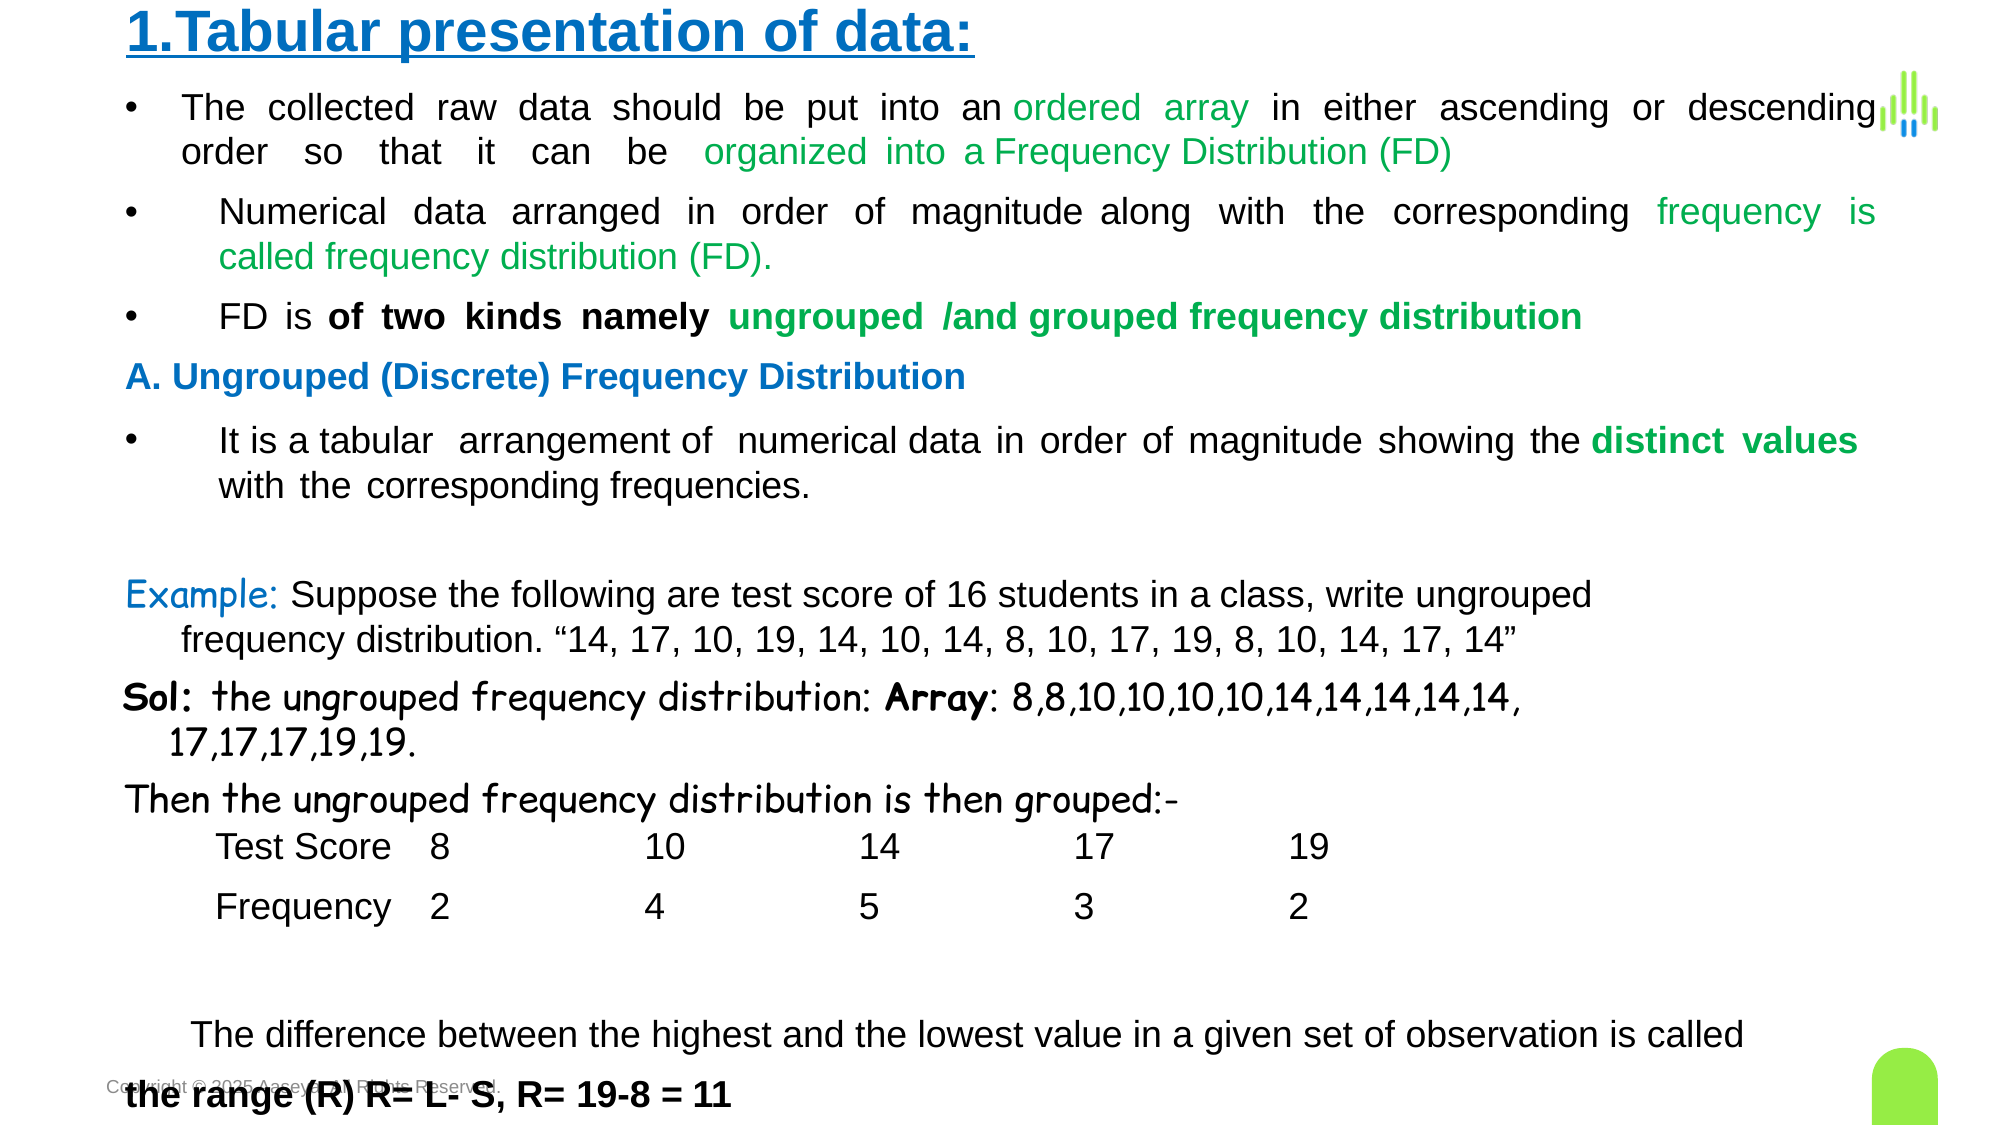

# 1.Tabular presentation of data:
The  collected  raw  data  should  be  put  into  an ordered array in either ascending or descending order  so  that  it  can  be  organized into a Frequency Distribution (FD)
Numerical data arranged in order of magnitude along with the corresponding frequency is called frequency distribution (FD).
FD is of  two  kinds  namely  ungrouped  /and grouped frequency distribution
A. Ungrouped (Discrete) Frequency Distribution
It is a tabular arrangement of numerical data in order of magnitude showing the distinct values  with the corresponding frequencies.

Example: Suppose the following are test score of 16 students in a class, write ungrouped frequency distribution. “14, 17, 10, 19, 14, 10, 14, 8, 10, 17, 19, 8, 10, 14, 17, 14”
Sol: the ungrouped frequency distribution: Array: 8,8,10,10,10,10,14,14,14,14,14, 17,17,17,19,19.
Then the ungrouped frequency distribution is then grouped:-

      The difference between the highest and the lowest value in a given set of observation is called the range (R) R= L- S, R= 19-8 = 11
| Test Score | 8 | 10 | 14 | 17 | 19 |
| --- | --- | --- | --- | --- | --- |
| Frequency | 2 | 4 | 5 | 3 | 2 |
Copyright © 2025 Aaseya. All Rights Reserved.